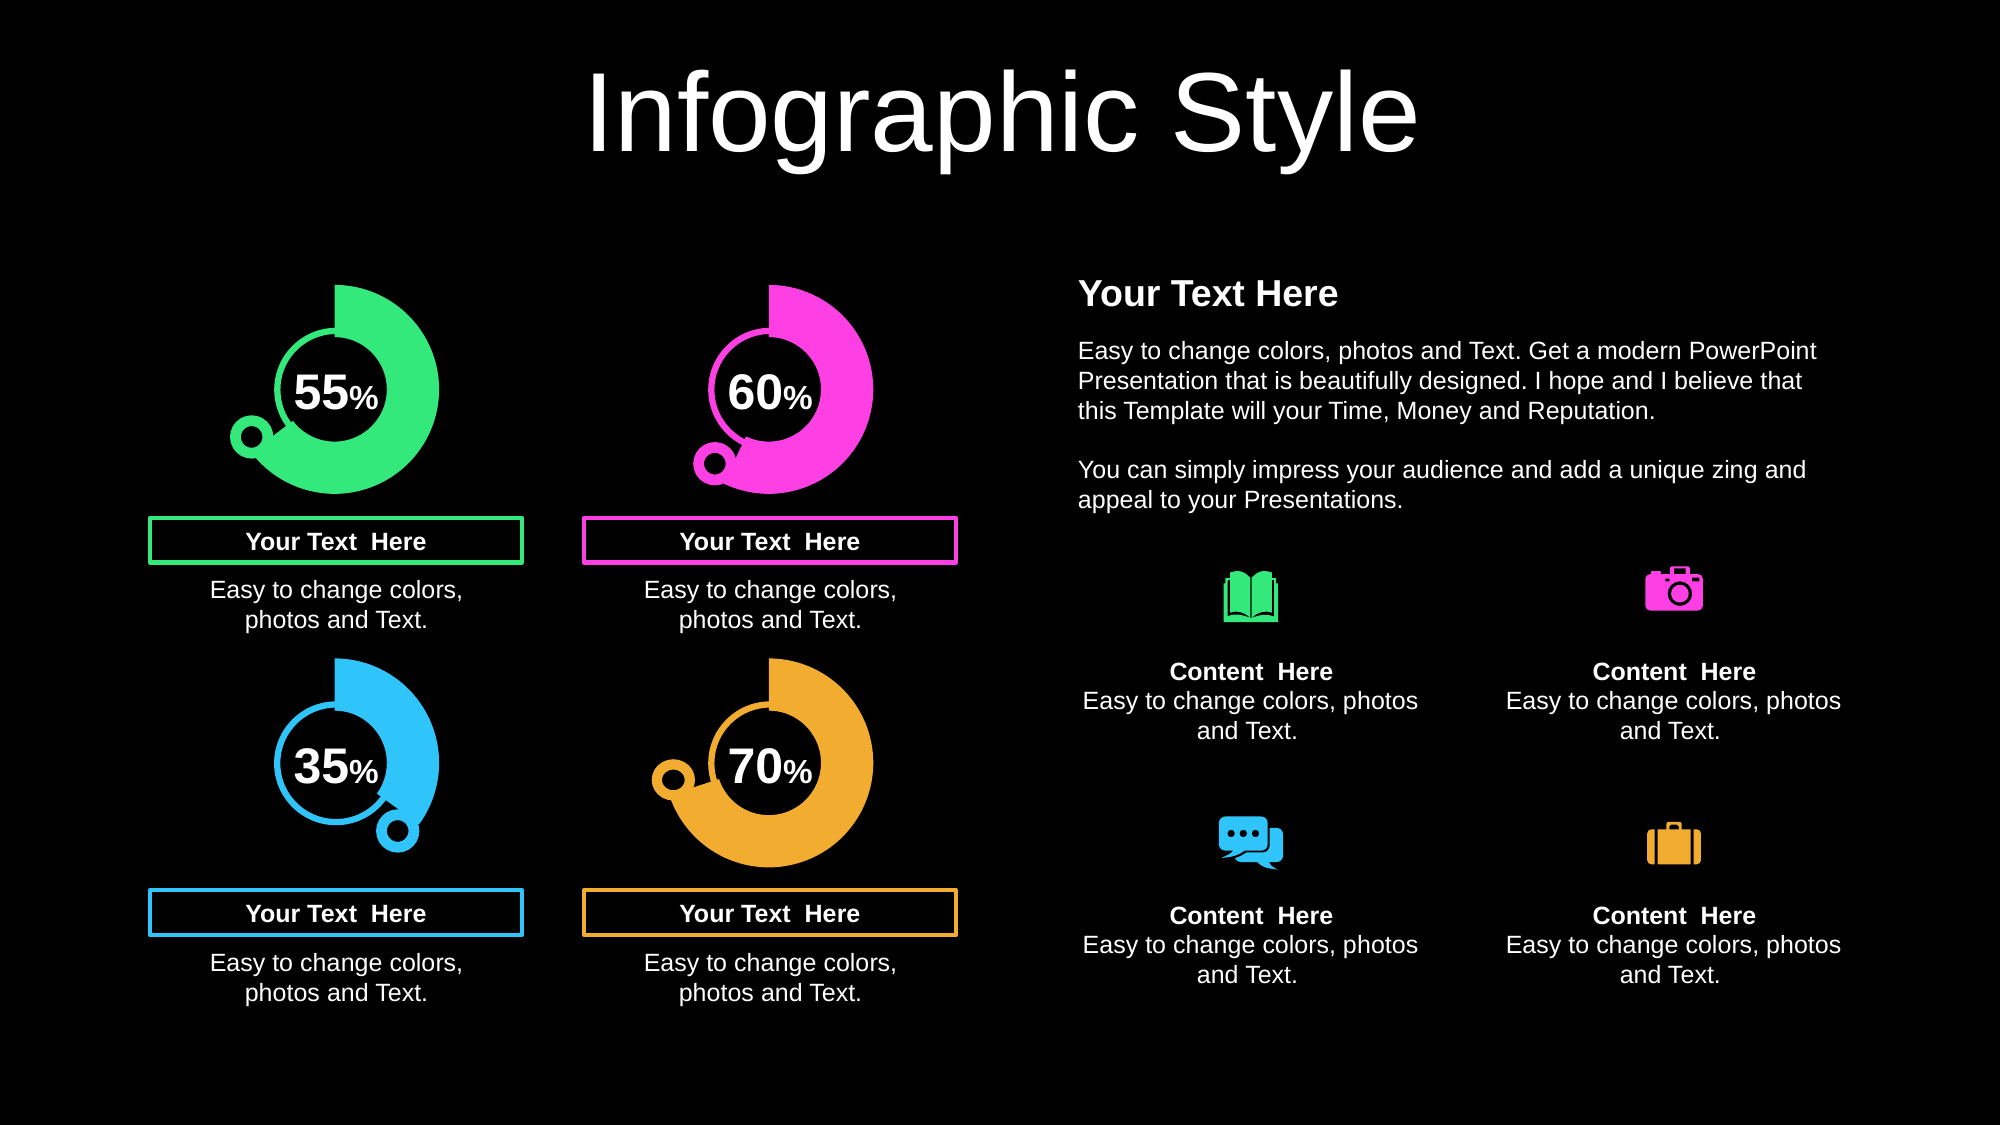

Infographic Style
Your Text Here
Easy to change colors, photos and Text. Get a modern PowerPoint  Presentation that is beautifully designed. I hope and I believe that this Template will your Time, Money and Reputation.

You can simply impress your audience and add a unique zing and appeal to your Presentations.

### Chart

| Category | Sales |
|---|---|
| 1st Qtr | 55.0 |
| 2nd Qtr | 30.0 |

### Chart

| Category | Sales |
|---|---|
| 1st Qtr | 60.0 |
| 2nd Qtr | 45.0 |

55%
60%

Your Text  Here
Easy to change colors, photos and Text.
Your Text  Here
Easy to change colors, photos and Text.

Content  Here
Easy to change colors, photos and Text.
Content  Here
Easy to change colors, photos and Text.

### Chart

| Category | Sales |
|---|---|
| 1st Qtr | 35.0 |
| 2nd Qtr | 65.0 |

### Chart

| Category | Sales |
|---|---|
| 1st Qtr | 70.0 |
| 2nd Qtr | 30.0 |

35%
70%

Your Text  Here
Easy to change colors, photos and Text.
Your Text  Here
Easy to change colors, photos and Text.
Content  Here
Easy to change colors, photos and Text.
Content  Here
Easy to change colors, photos and Text.